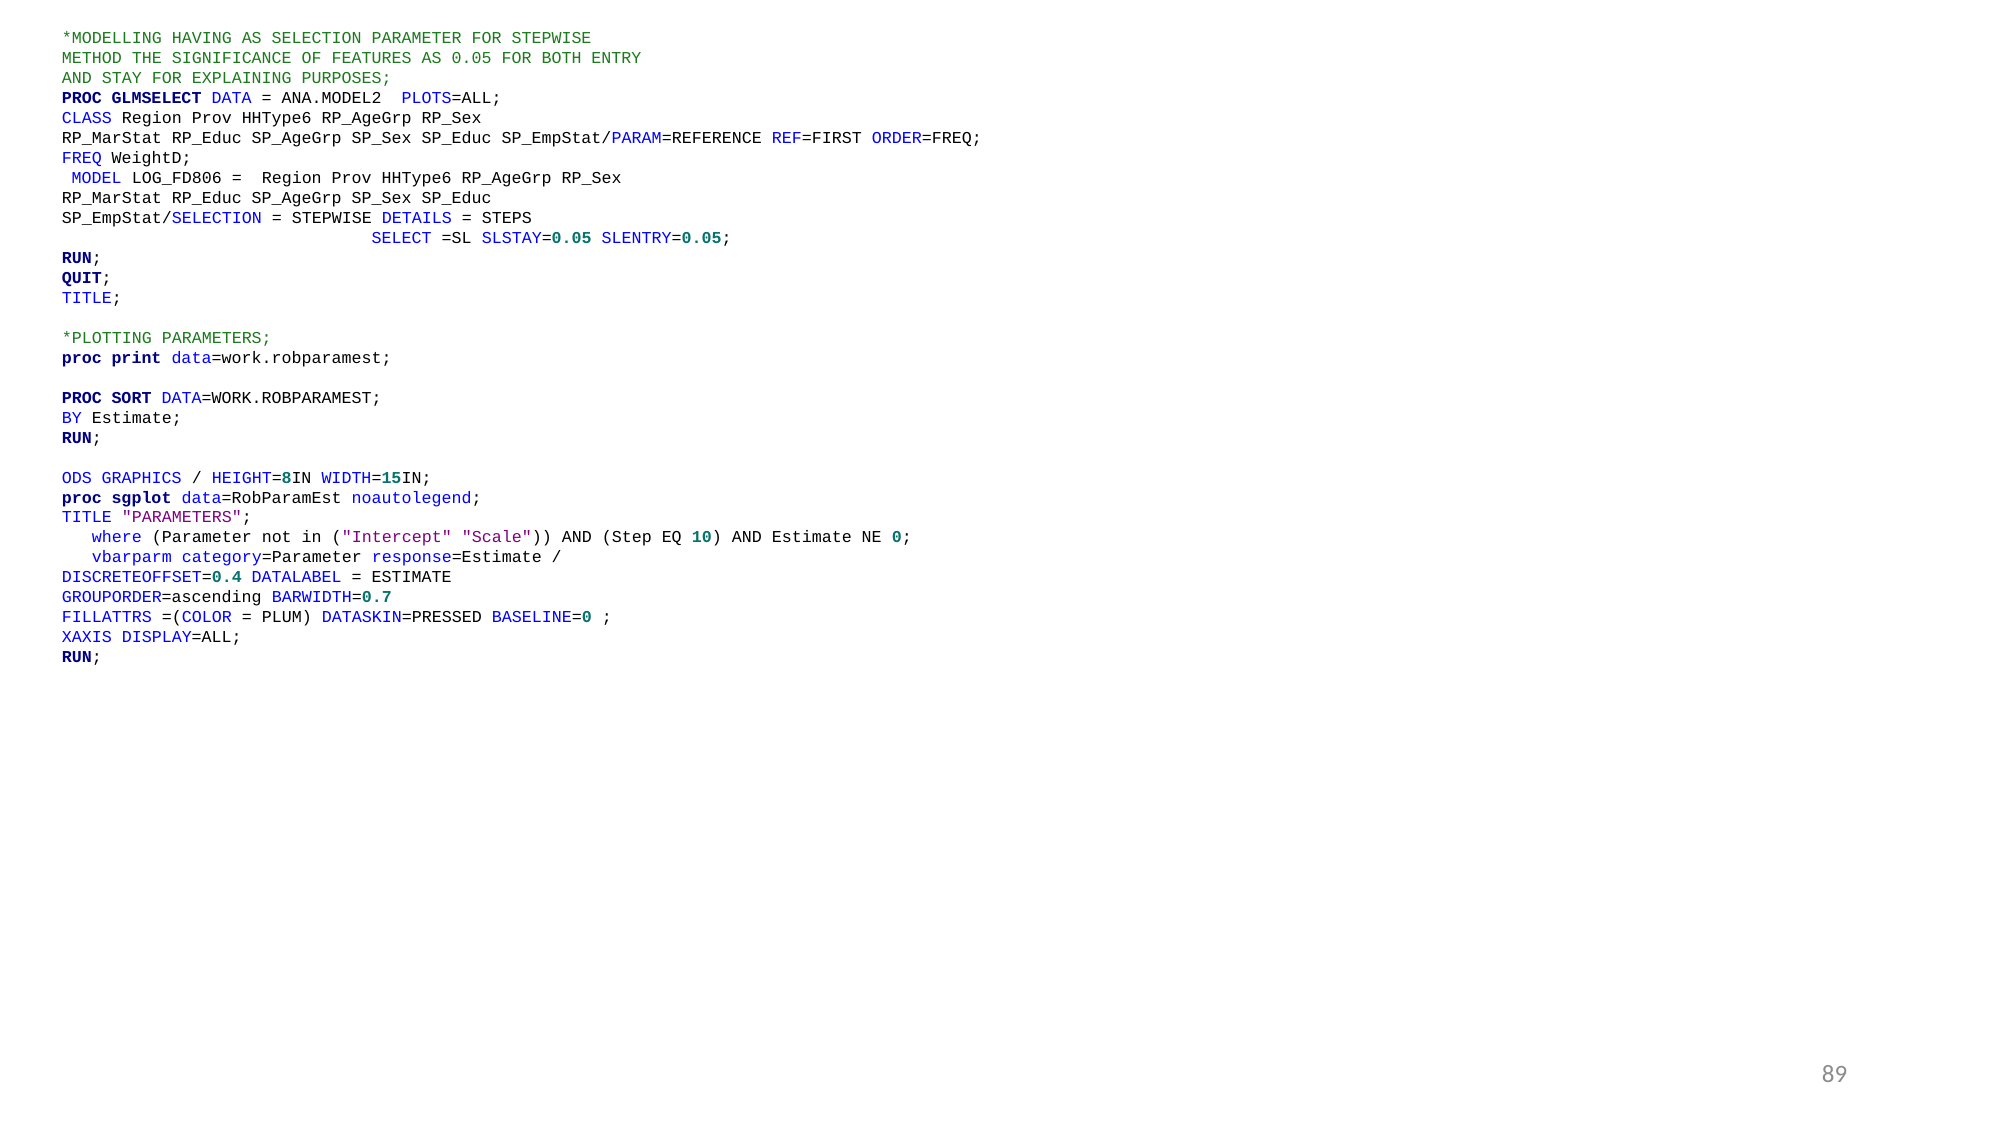

*MODELLING HAVING AS SELECTION PARAMETER FOR STEPWISE
METHOD THE SIGNIFICANCE OF FEATURES AS 0.05 FOR BOTH ENTRY
AND STAY FOR EXPLAINING PURPOSES;
PROC GLMSELECT DATA = ANA.MODEL2  PLOTS=ALL;
CLASS Region Prov HHType6 RP_AgeGrp RP_Sex
RP_MarStat RP_Educ SP_AgeGrp SP_Sex SP_Educ SP_EmpStat/PARAM=REFERENCE REF=FIRST ORDER=FREQ;
FREQ WeightD;
 MODEL LOG_FD806 =  Region Prov HHType6 RP_AgeGrp RP_Sex
RP_MarStat RP_Educ SP_AgeGrp SP_Sex SP_Educ
SP_EmpStat/SELECTION = STEPWISE DETAILS = STEPS
		 SELECT =SL SLSTAY=0.05 SLENTRY=0.05;
RUN;
QUIT;
TITLE;

*PLOTTING PARAMETERS;
proc print data=work.robparamest;

PROC SORT DATA=WORK.ROBPARAMEST;
BY Estimate;
RUN;

ODS GRAPHICS / HEIGHT=8IN WIDTH=15IN;
proc sgplot data=RobParamEst noautolegend;
TITLE "PARAMETERS";
   where (Parameter not in ("Intercept" "Scale")) AND (Step EQ 10) AND Estimate NE 0;
   vbarparm category=Parameter response=Estimate /
DISCRETEOFFSET=0.4 DATALABEL = ESTIMATE
GROUPORDER=ascending BARWIDTH=0.7
FILLATTRS =(COLOR = PLUM) DATASKIN=PRESSED BASELINE=0 ;
XAXIS DISPLAY=ALL;
RUN;

89